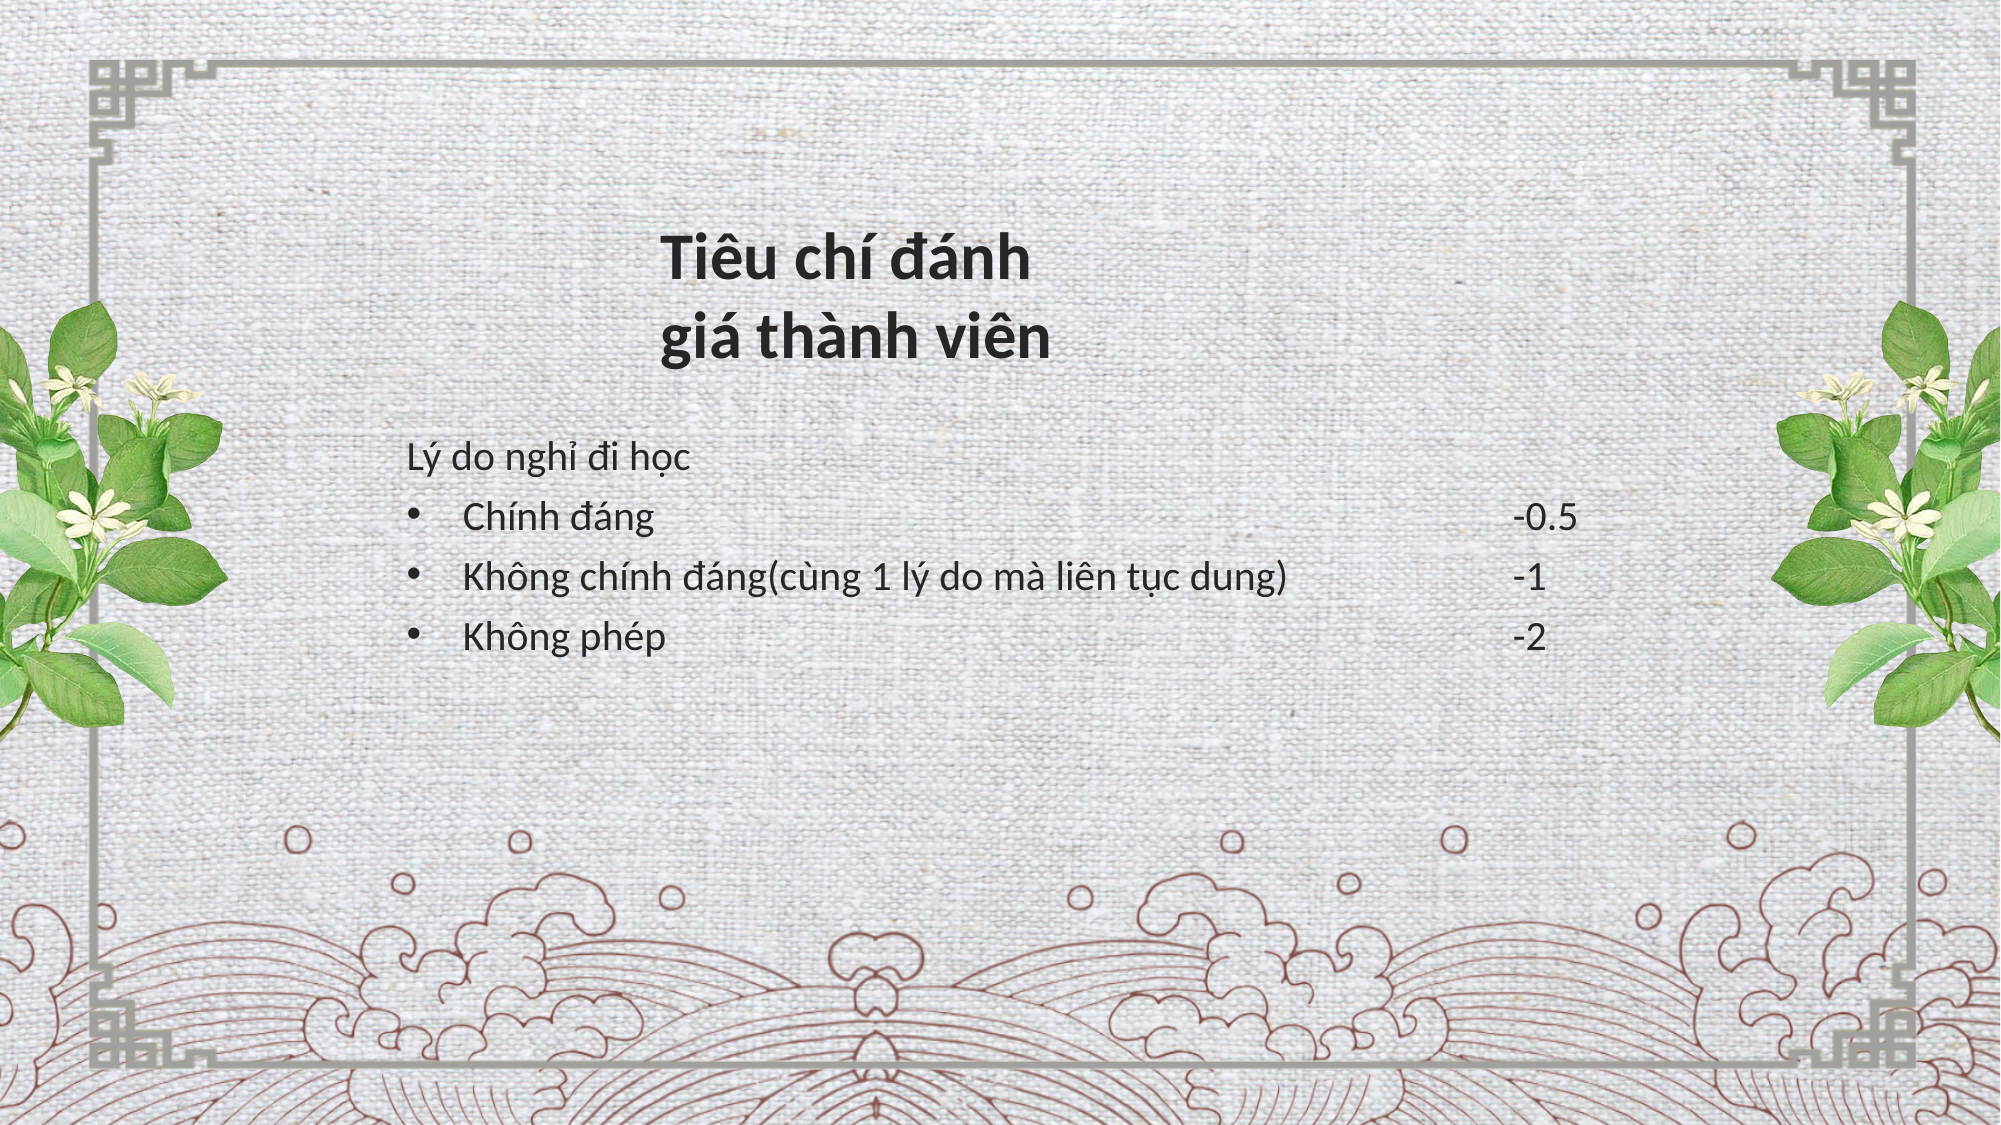

Tiêu chí đánh giá thành viên
Lý do nghỉ đi học
Chính đáng						-0.5
Không chính đáng(cùng 1 lý do mà liên tục dung)		-1
Không phép						-2